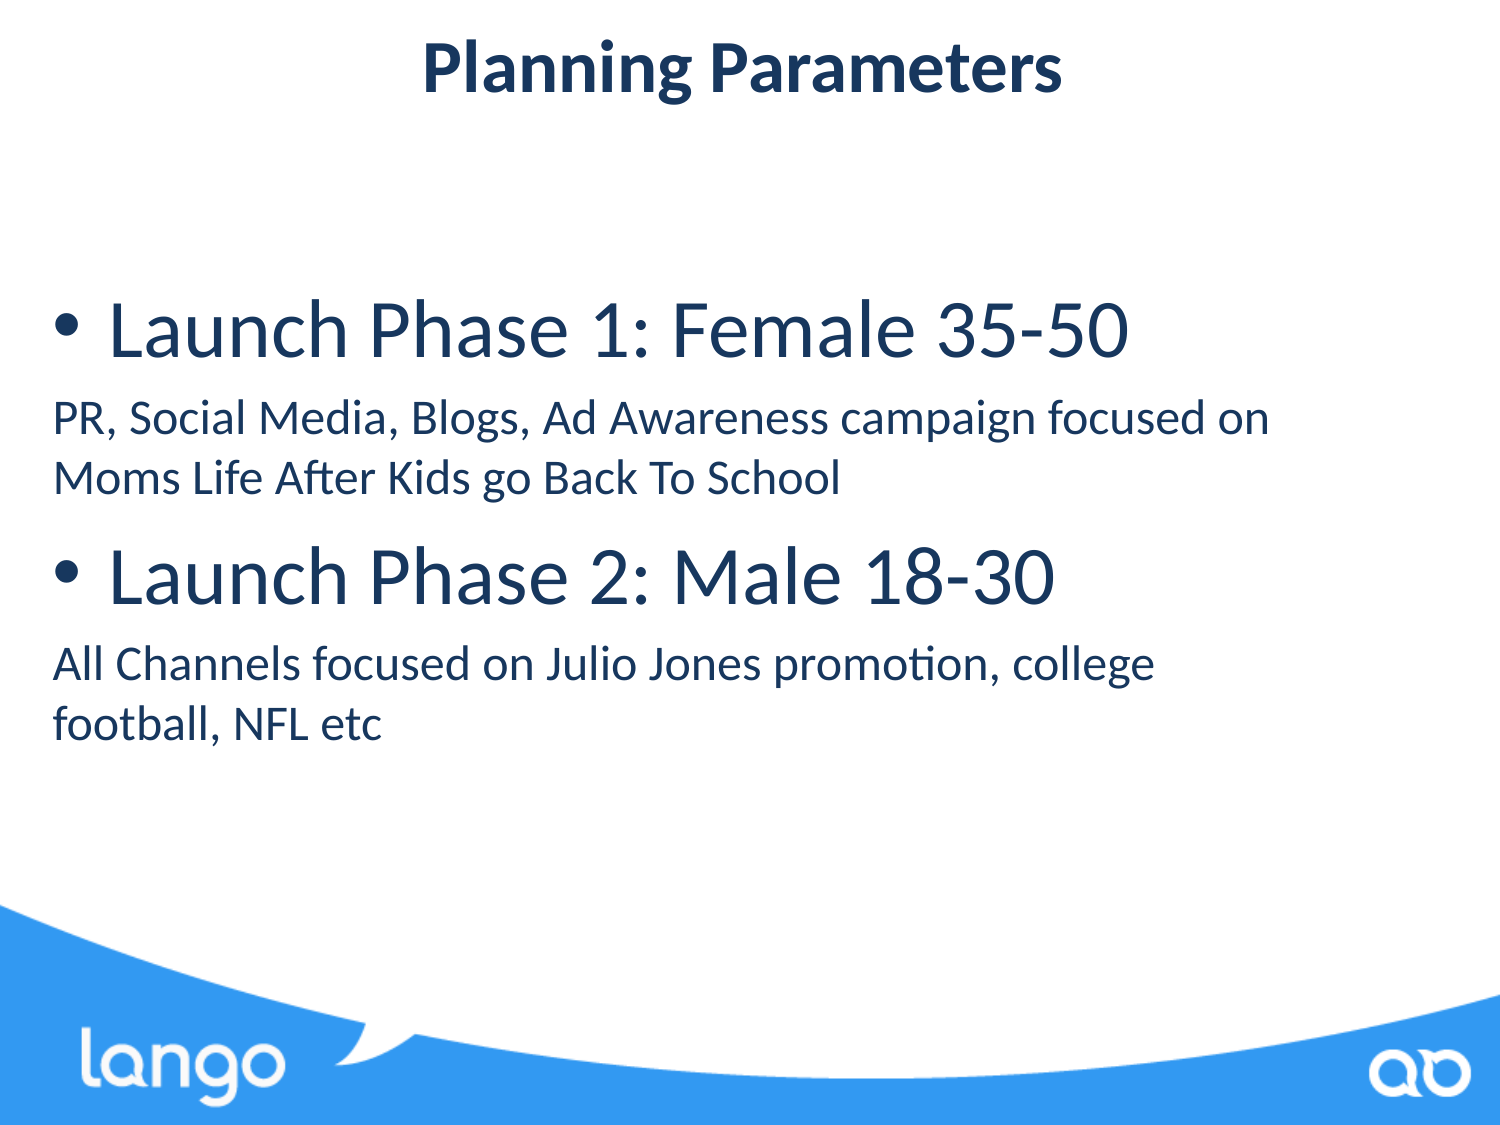

# Planning Parameters

Launch Phase 1: Female 35-50
PR, Social Media, Blogs, Ad Awareness campaign focused on Moms Life After Kids go Back To School
Launch Phase 2: Male 18-30
All Channels focused on Julio Jones promotion, college football, NFL etc